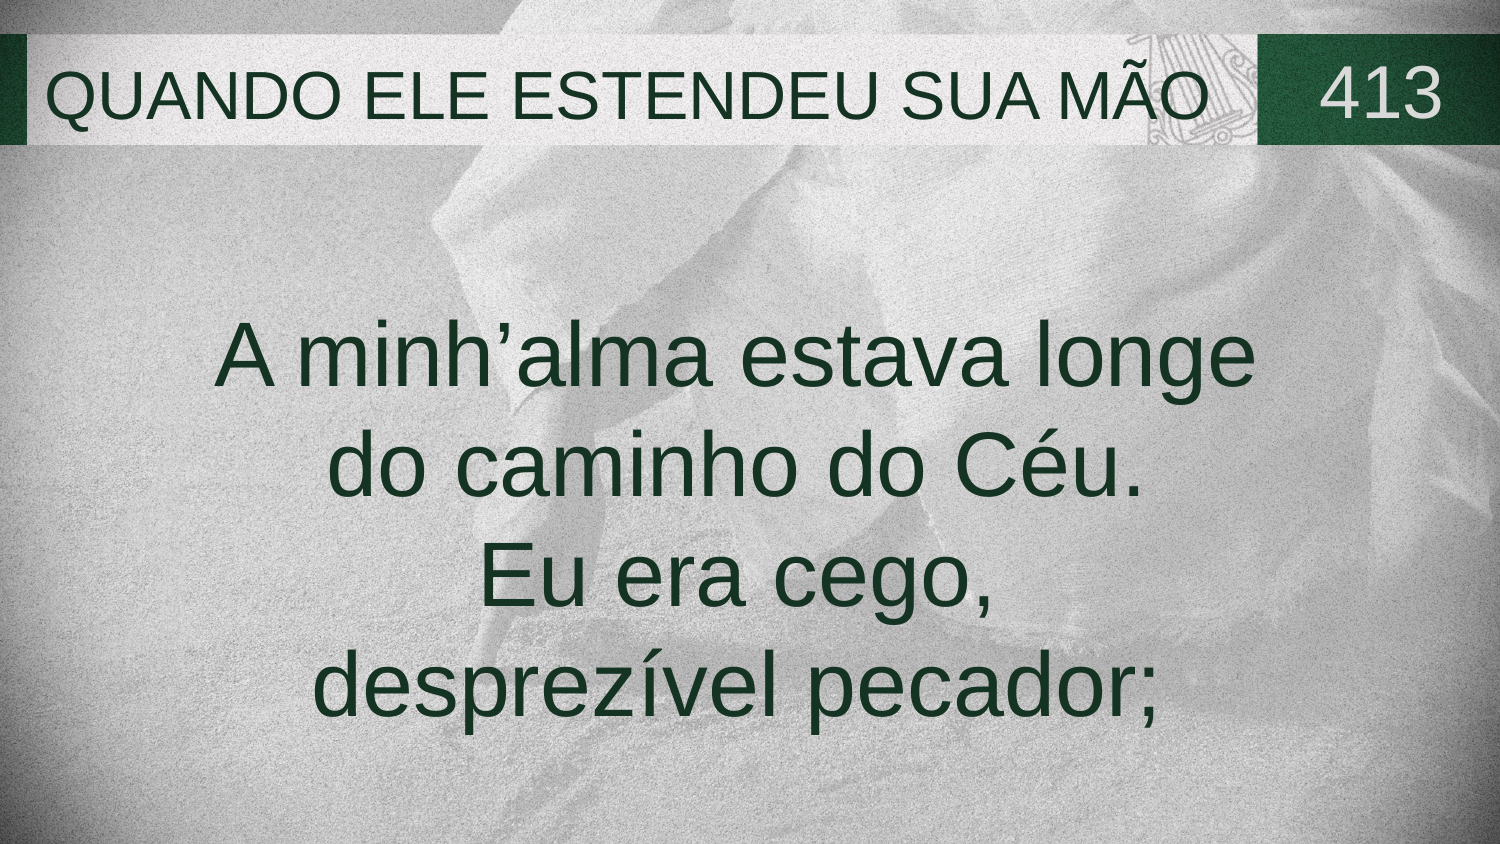

# QUANDO ELE ESTENDEU SUA MÃO
413
A minh’alma estava longe
do caminho do Céu.
Eu era cego,
desprezível pecador;